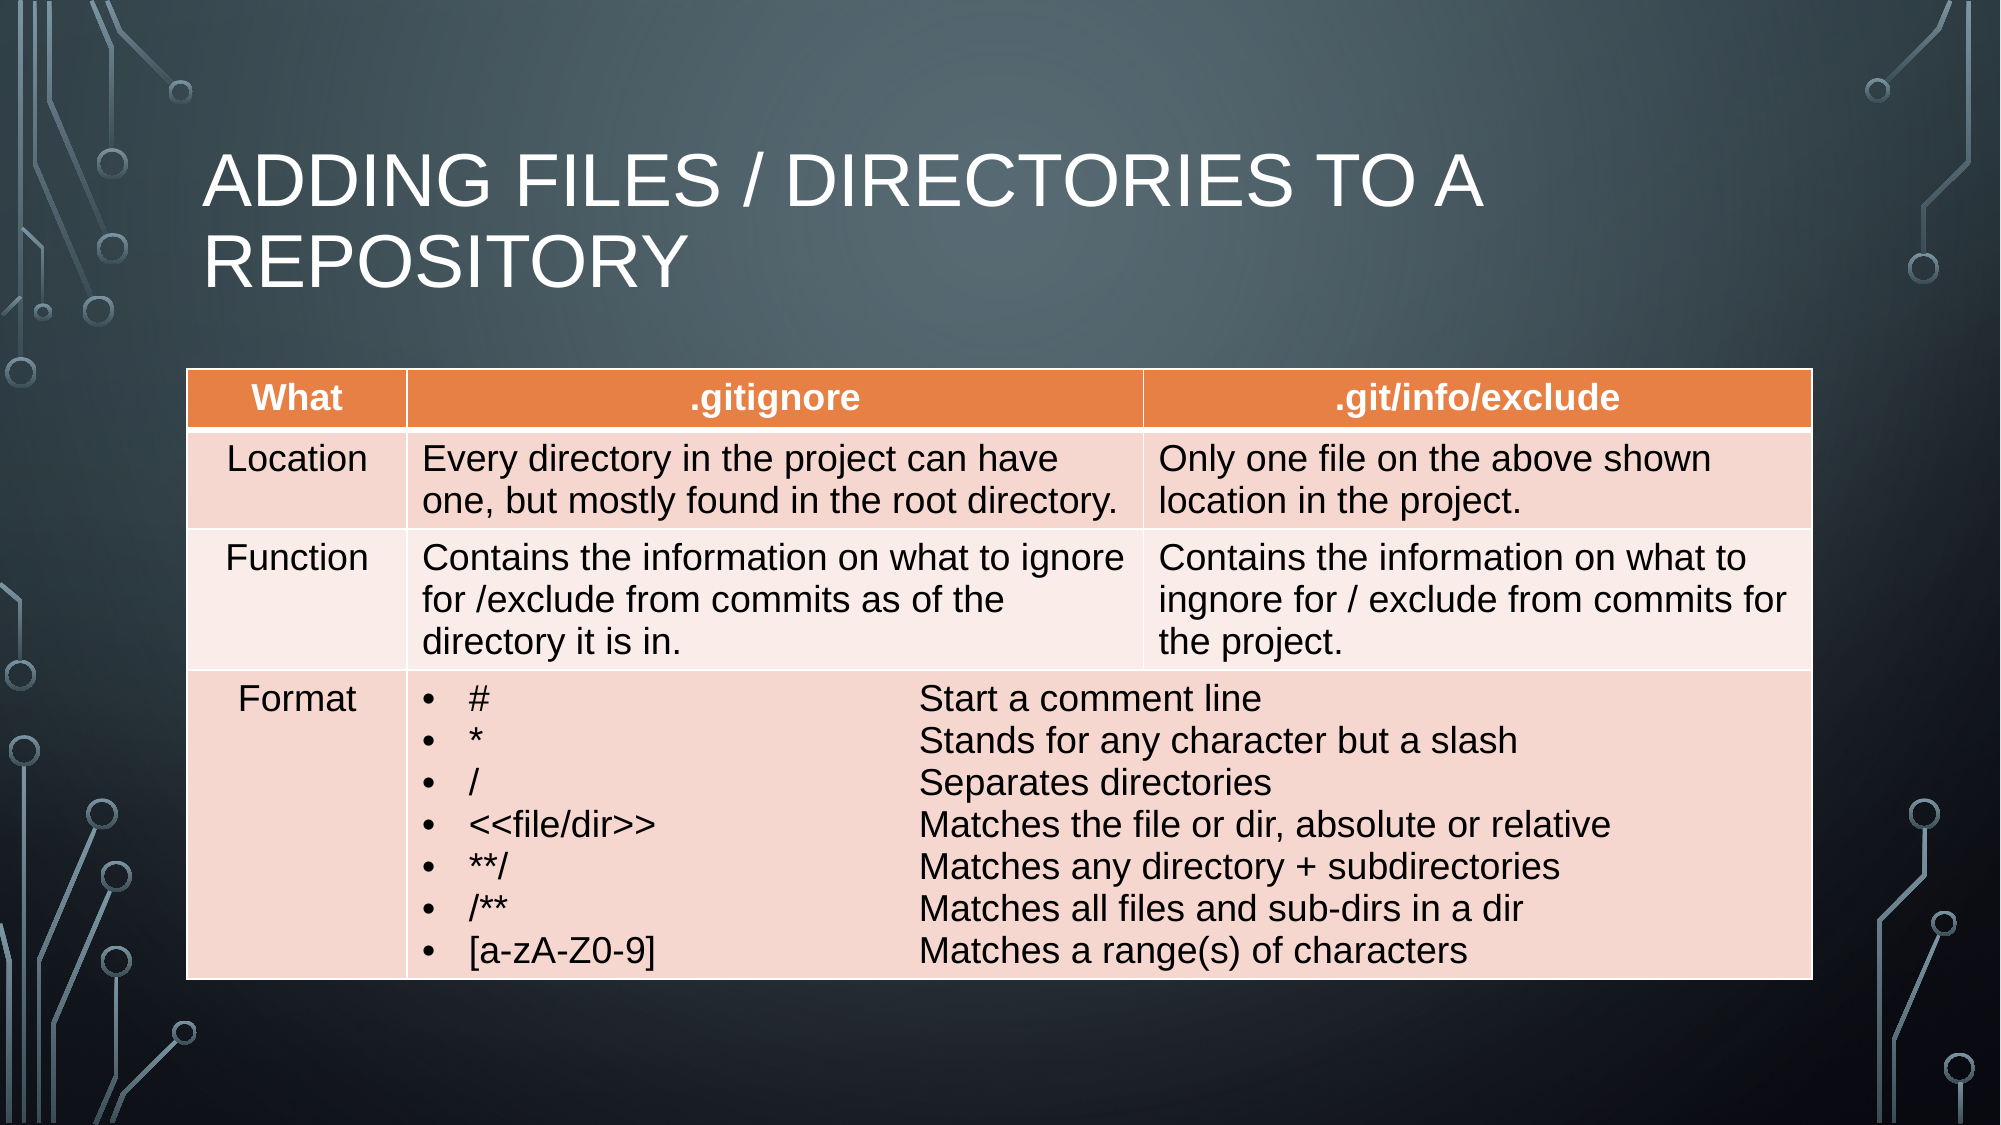

# Adding files / directories to a repository
| What | .gitignore | .git/info/exclude |
| --- | --- | --- |
| Location | Every directory in the project can have one, but mostly found in the root directory. | Only one file on the above shown location in the project. |
| Function | Contains the information on what to ignore for /exclude from commits as of the directory it is in. | Contains the information on what to ingnore for / exclude from commits for the project. |
| Format | # Start a comment line \* Stands for any character but a slash / Separates directories <<file/dir>> Matches the file or dir, absolute or relative \*\*/ Matches any directory + subdirectories /\*\* Matches all files and sub-dirs in a dir [a-zA-Z0-9] Matches a range(s) of characters |  |